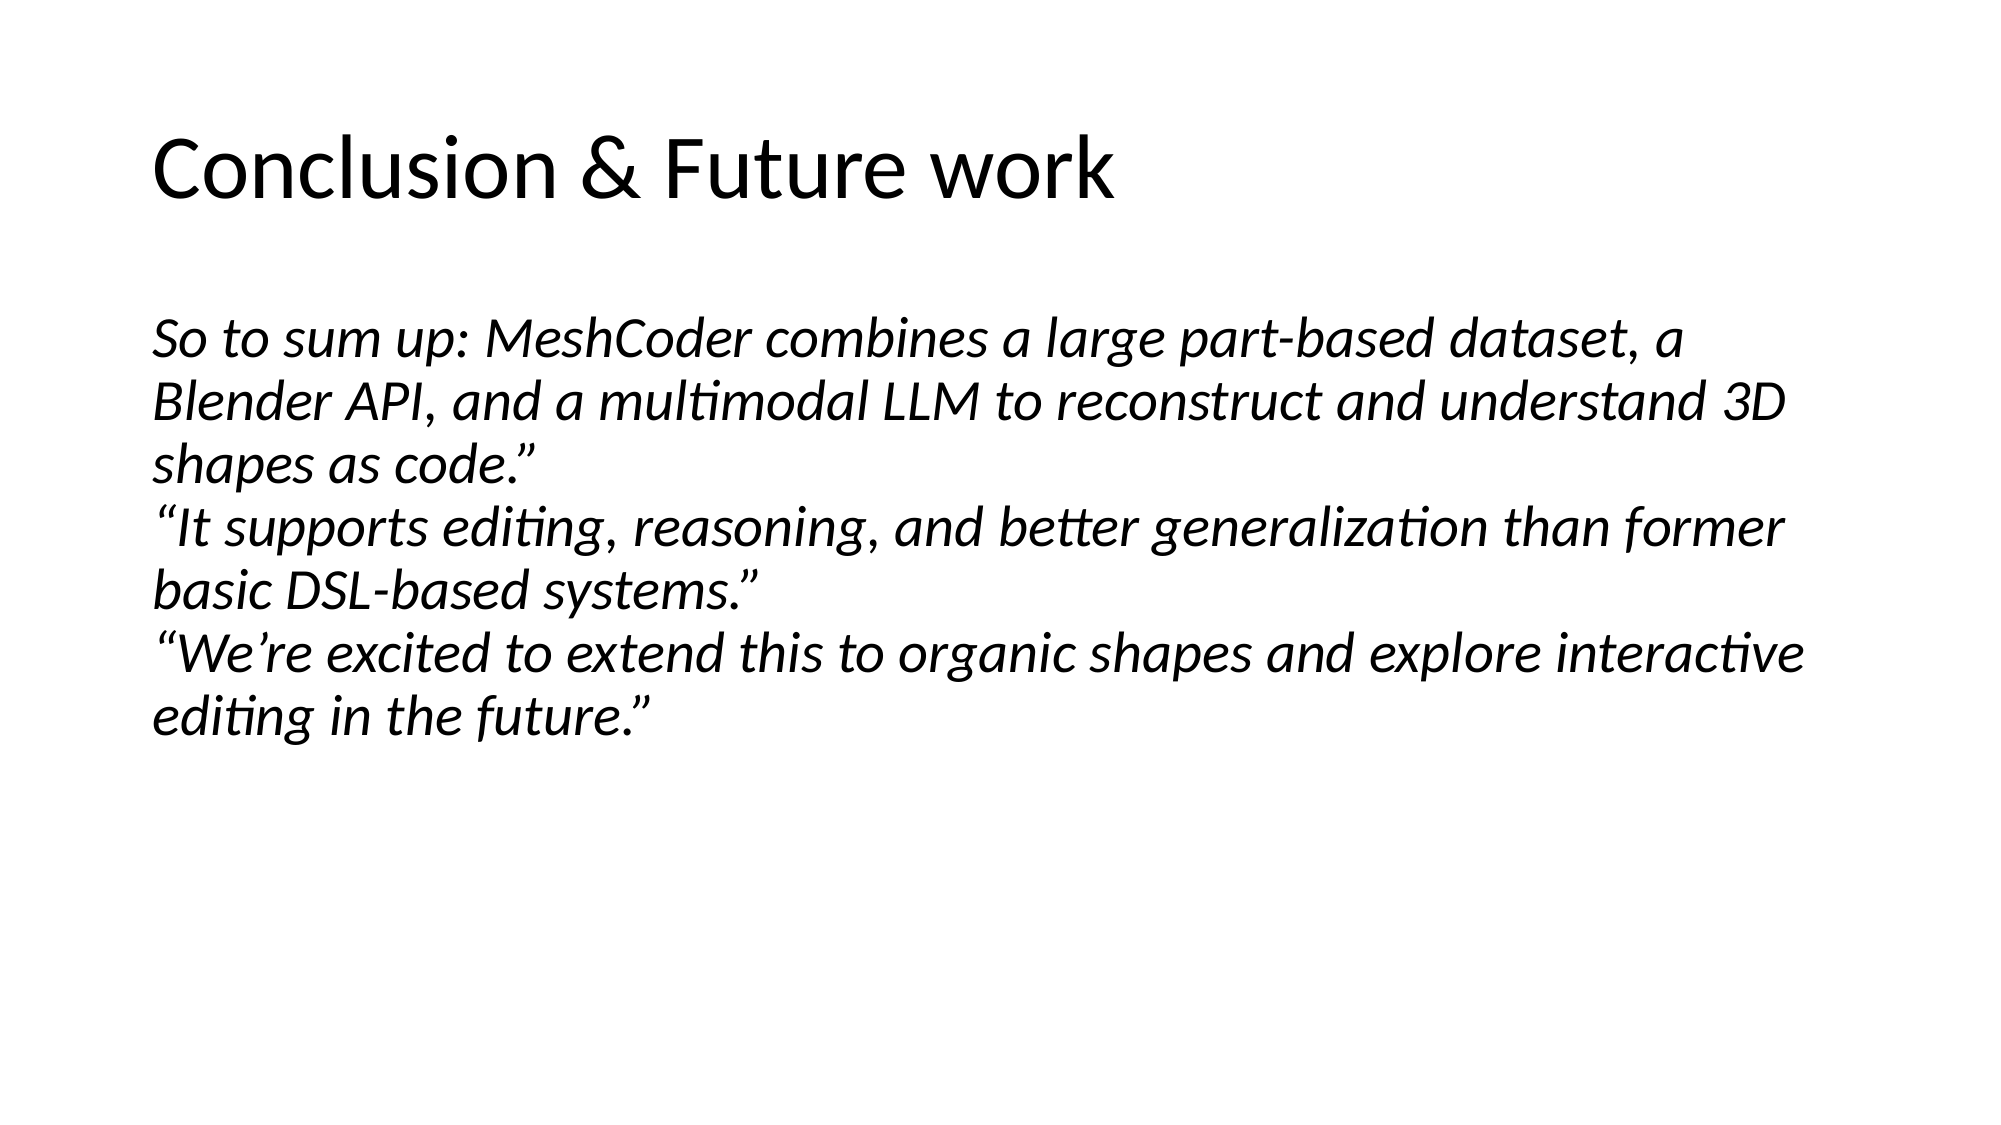

# Conclusion & Future work
So to sum up: MeshCoder combines a large part-based dataset, a Blender API, and a multimodal LLM to reconstruct and understand 3D shapes as code.”
“It supports editing, reasoning, and better generalization than former basic DSL-based systems.”
“We’re excited to extend this to organic shapes and explore interactive editing in the future.”